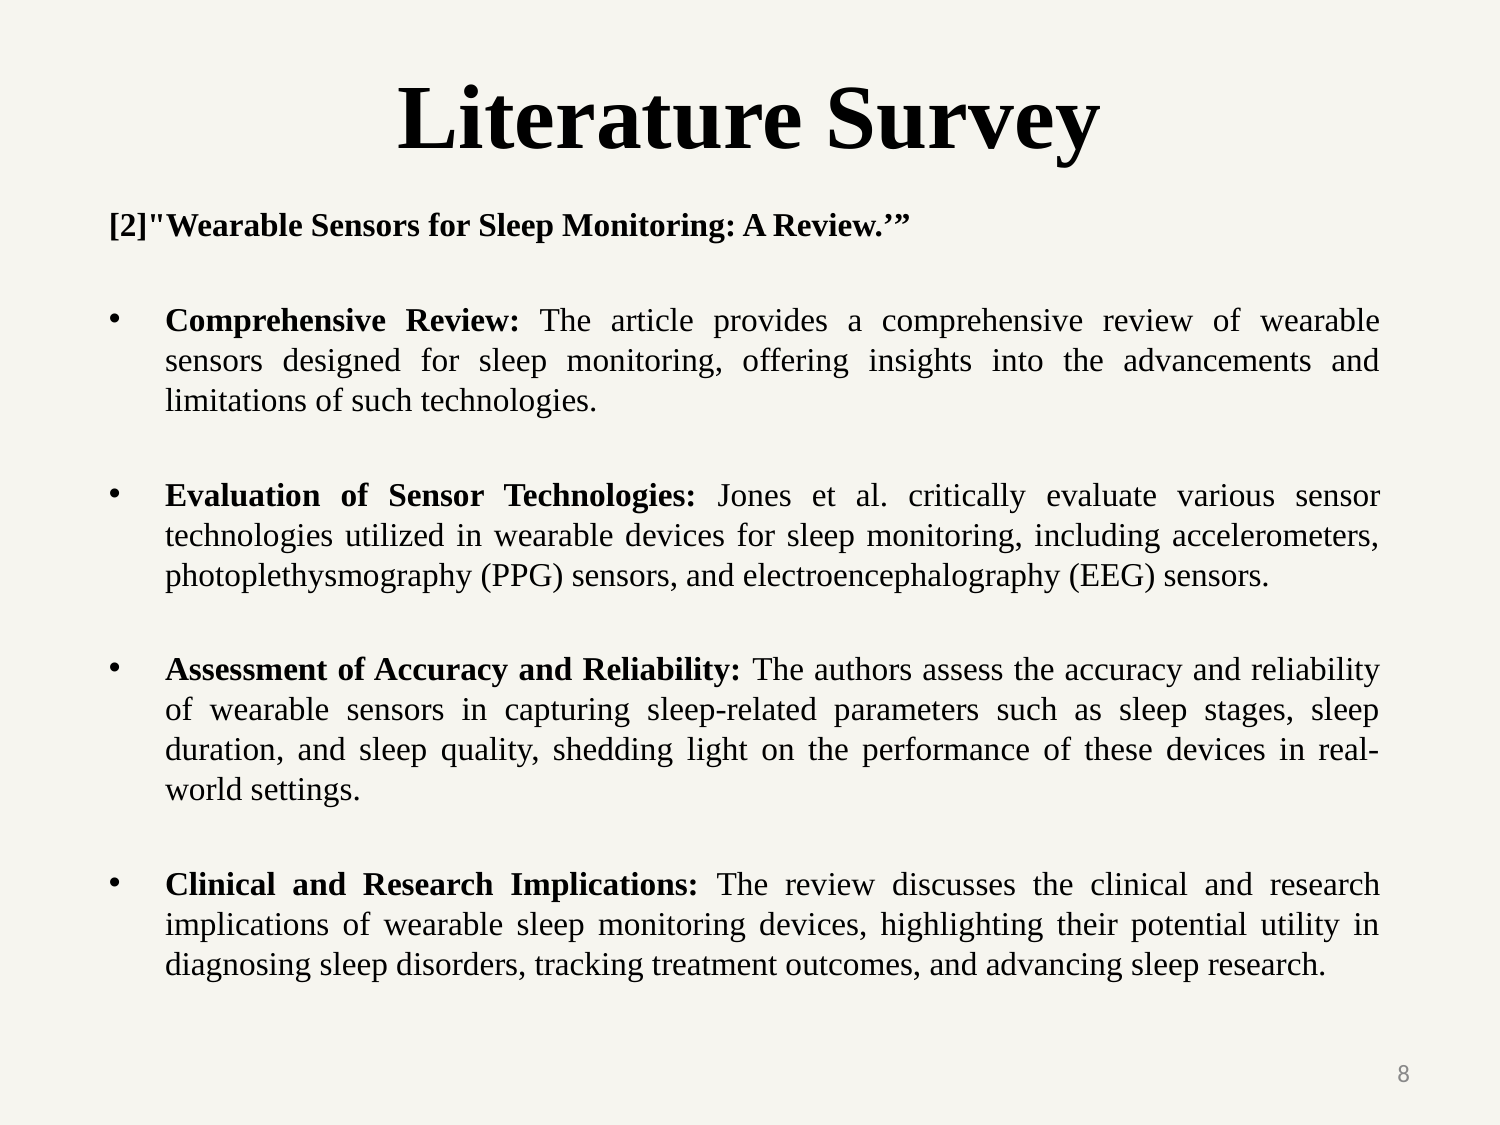

# Literature Survey
[2]"Wearable Sensors for Sleep Monitoring: A Review.’”

Comprehensive Review: The article provides a comprehensive review of wearable sensors designed for sleep monitoring, offering insights into the advancements and limitations of such technologies.

Evaluation of Sensor Technologies: Jones et al. critically evaluate various sensor technologies utilized in wearable devices for sleep monitoring, including accelerometers, photoplethysmography (PPG) sensors, and electroencephalography (EEG) sensors.

Assessment of Accuracy and Reliability: The authors assess the accuracy and reliability of wearable sensors in capturing sleep-related parameters such as sleep stages, sleep duration, and sleep quality, shedding light on the performance of these devices in real-world settings.

Clinical and Research Implications: The review discusses the clinical and research implications of wearable sleep monitoring devices, highlighting their potential utility in diagnosing sleep disorders, tracking treatment outcomes, and advancing sleep research.
8